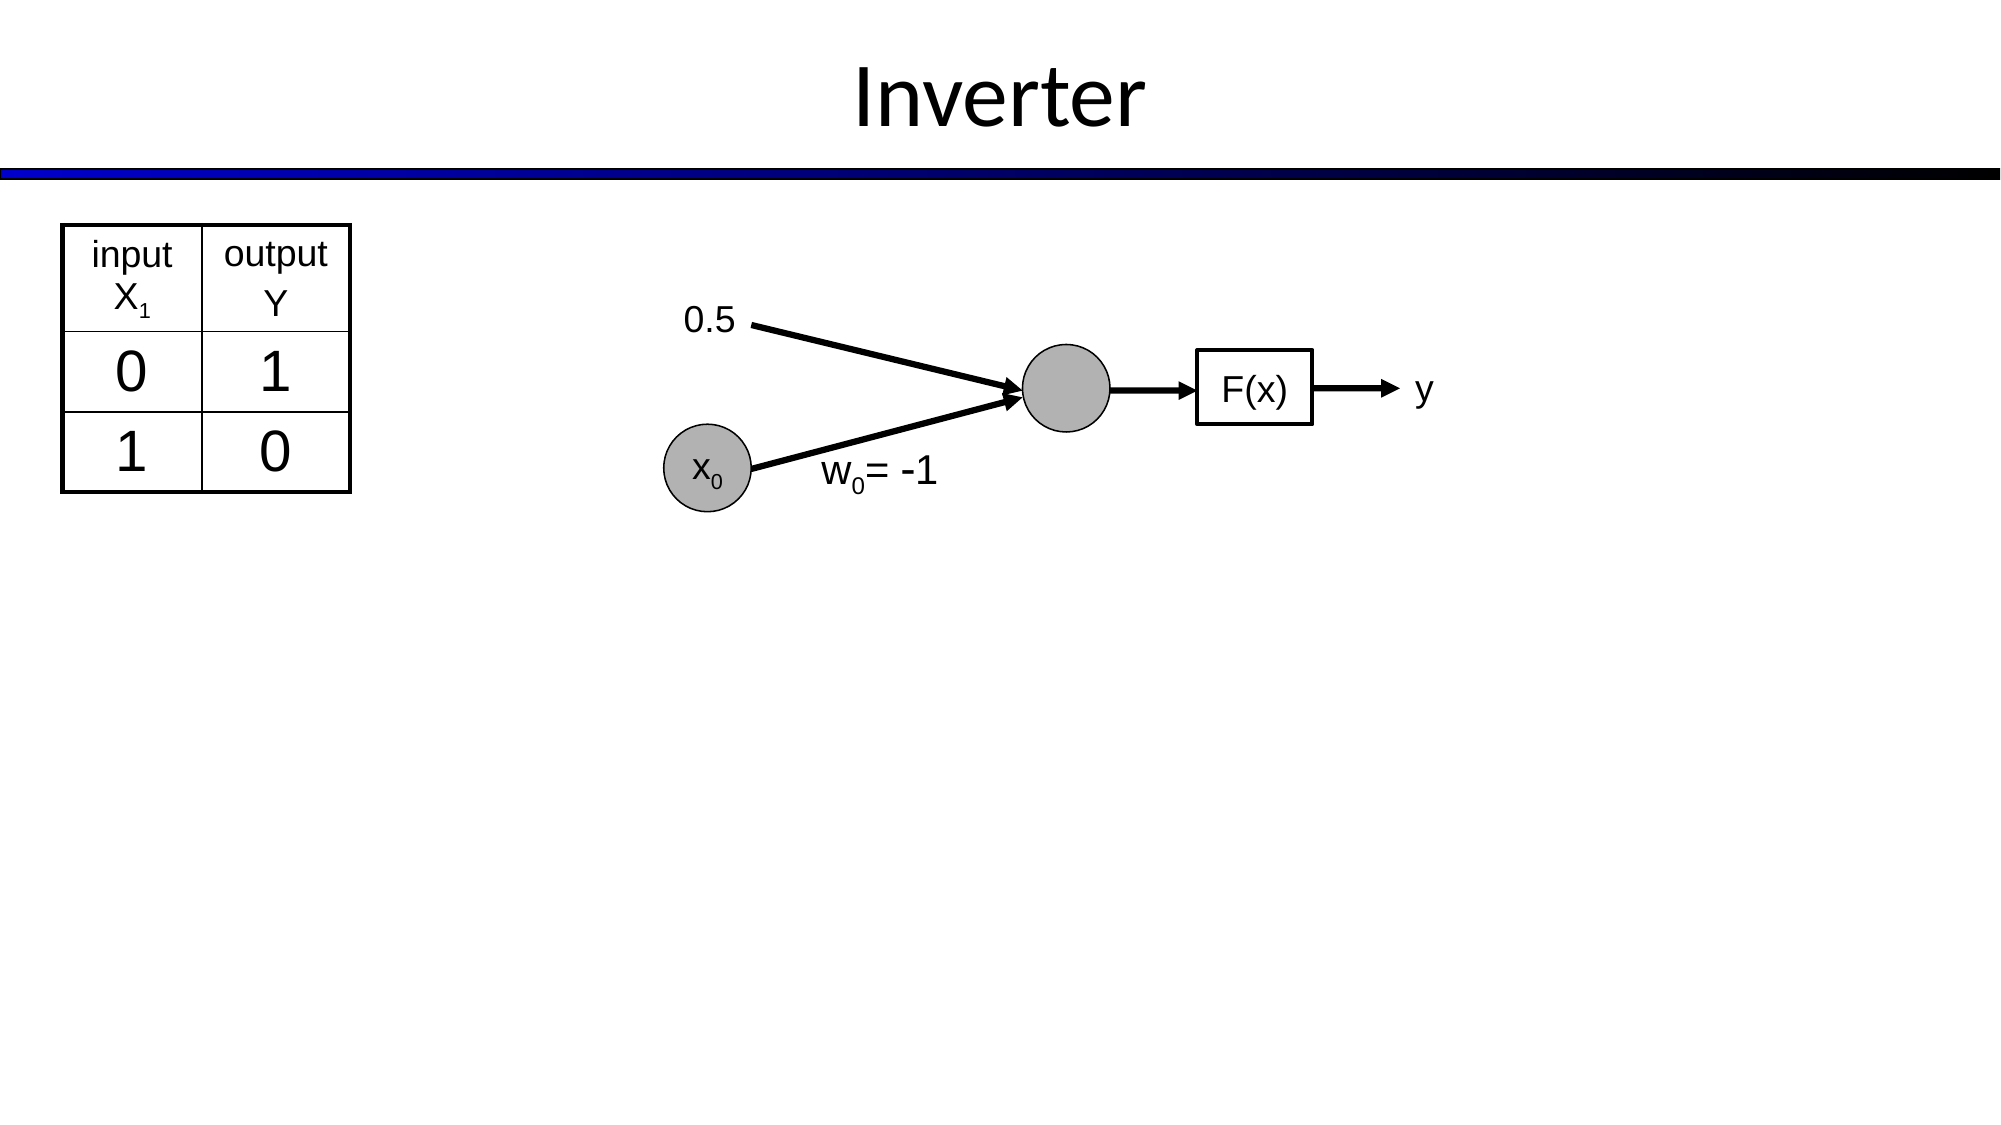

# Inverter
| input X1 | output Y |
| --- | --- |
| 0 | 1 |
| 1 | 0 |
0.5

w0= −1

x0
F(x)
y